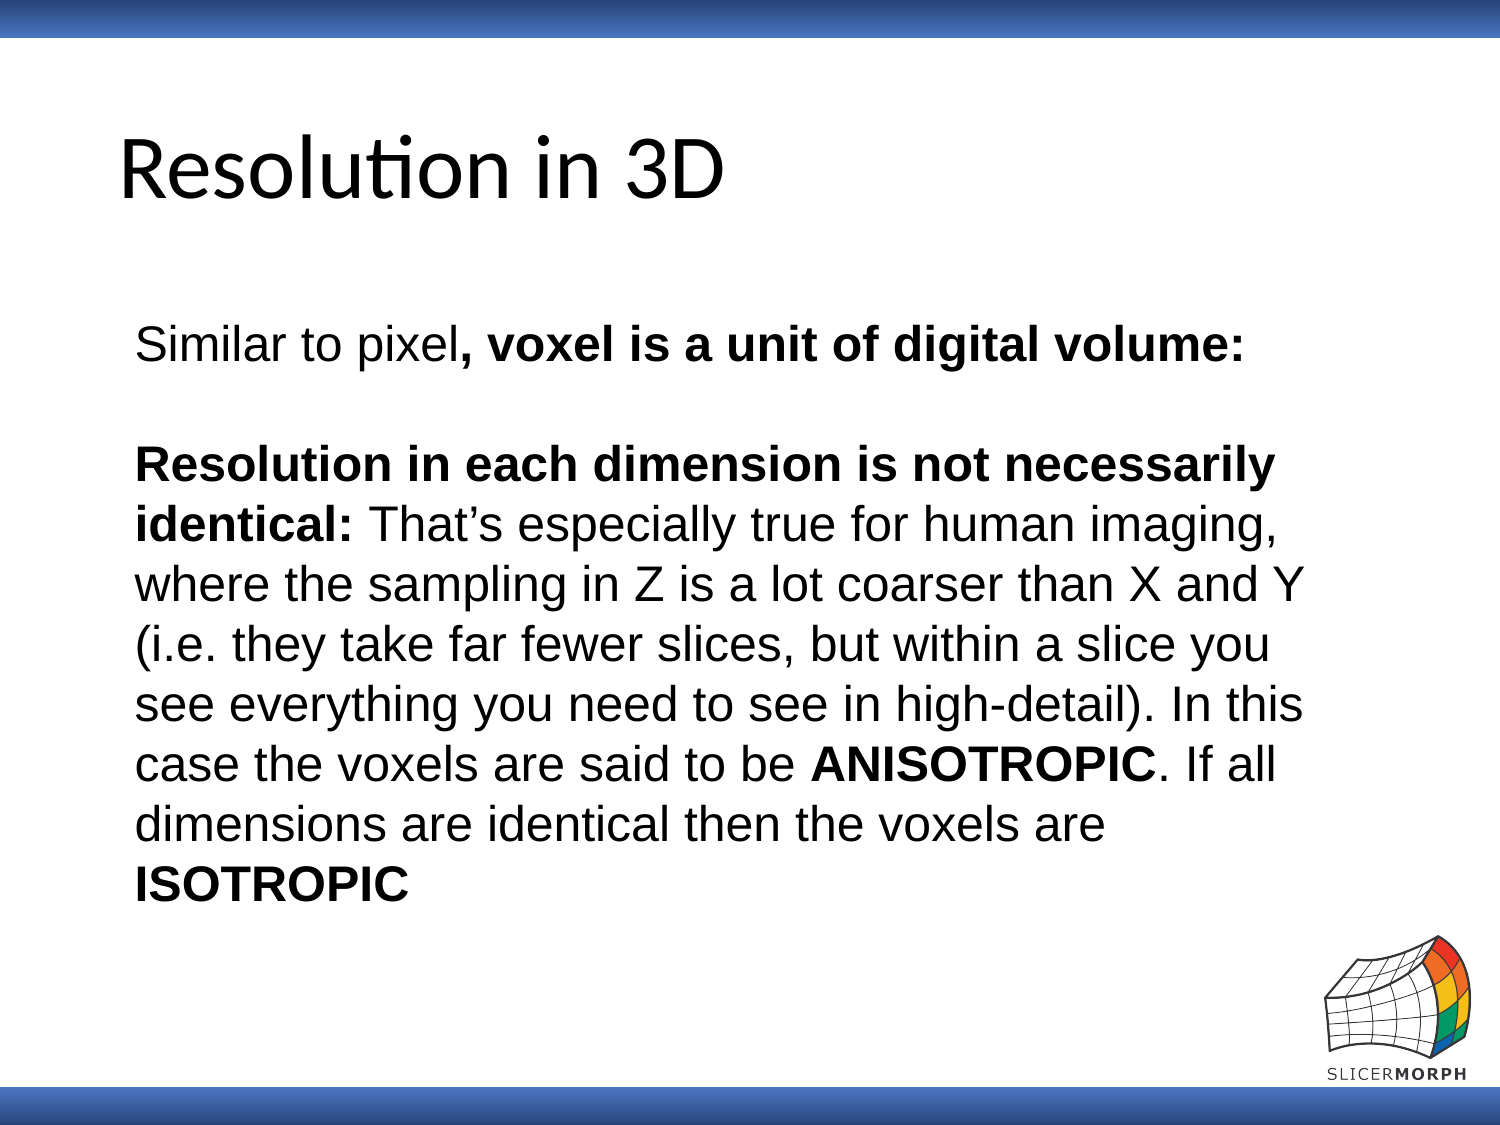

# Resolution in 3D
Similar to pixel, voxel is a unit of digital volume:

Resolution in each dimension is not necessarily identical: That’s especially true for human imaging, where the sampling in Z is a lot coarser than X and Y (i.e. they take far fewer slices, but within a slice you see everything you need to see in high-detail). In this case the voxels are said to be ANISOTROPIC. If all dimensions are identical then the voxels are ISOTROPIC